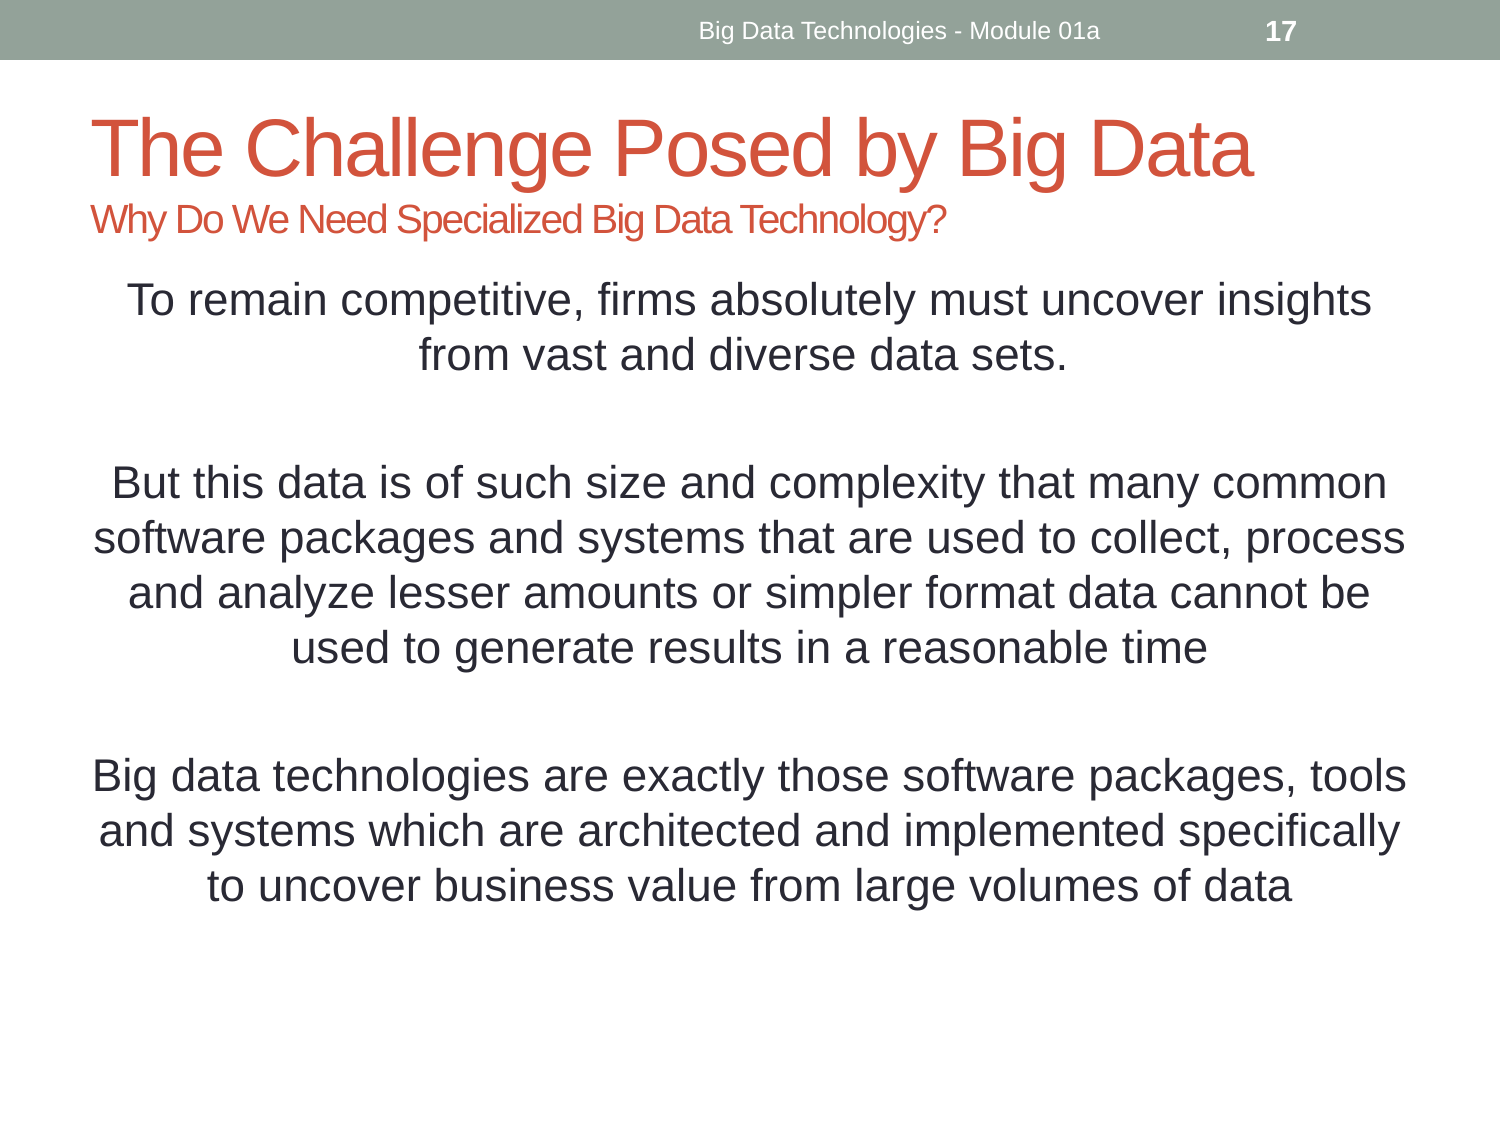

Big Data Technologies - Module 01a
17
# The Challenge Posed by Big Data Why Do We Need Specialized Big Data Technology?
To remain competitive, firms absolutely must uncover insights from vast and diverse data sets.

But this data is of such size and complexity that many common software packages and systems that are used to collect, process and analyze lesser amounts or simpler format data cannot be used to generate results in a reasonable time

Big data technologies are exactly those software packages, tools and systems which are architected and implemented specifically to uncover business value from large volumes of data